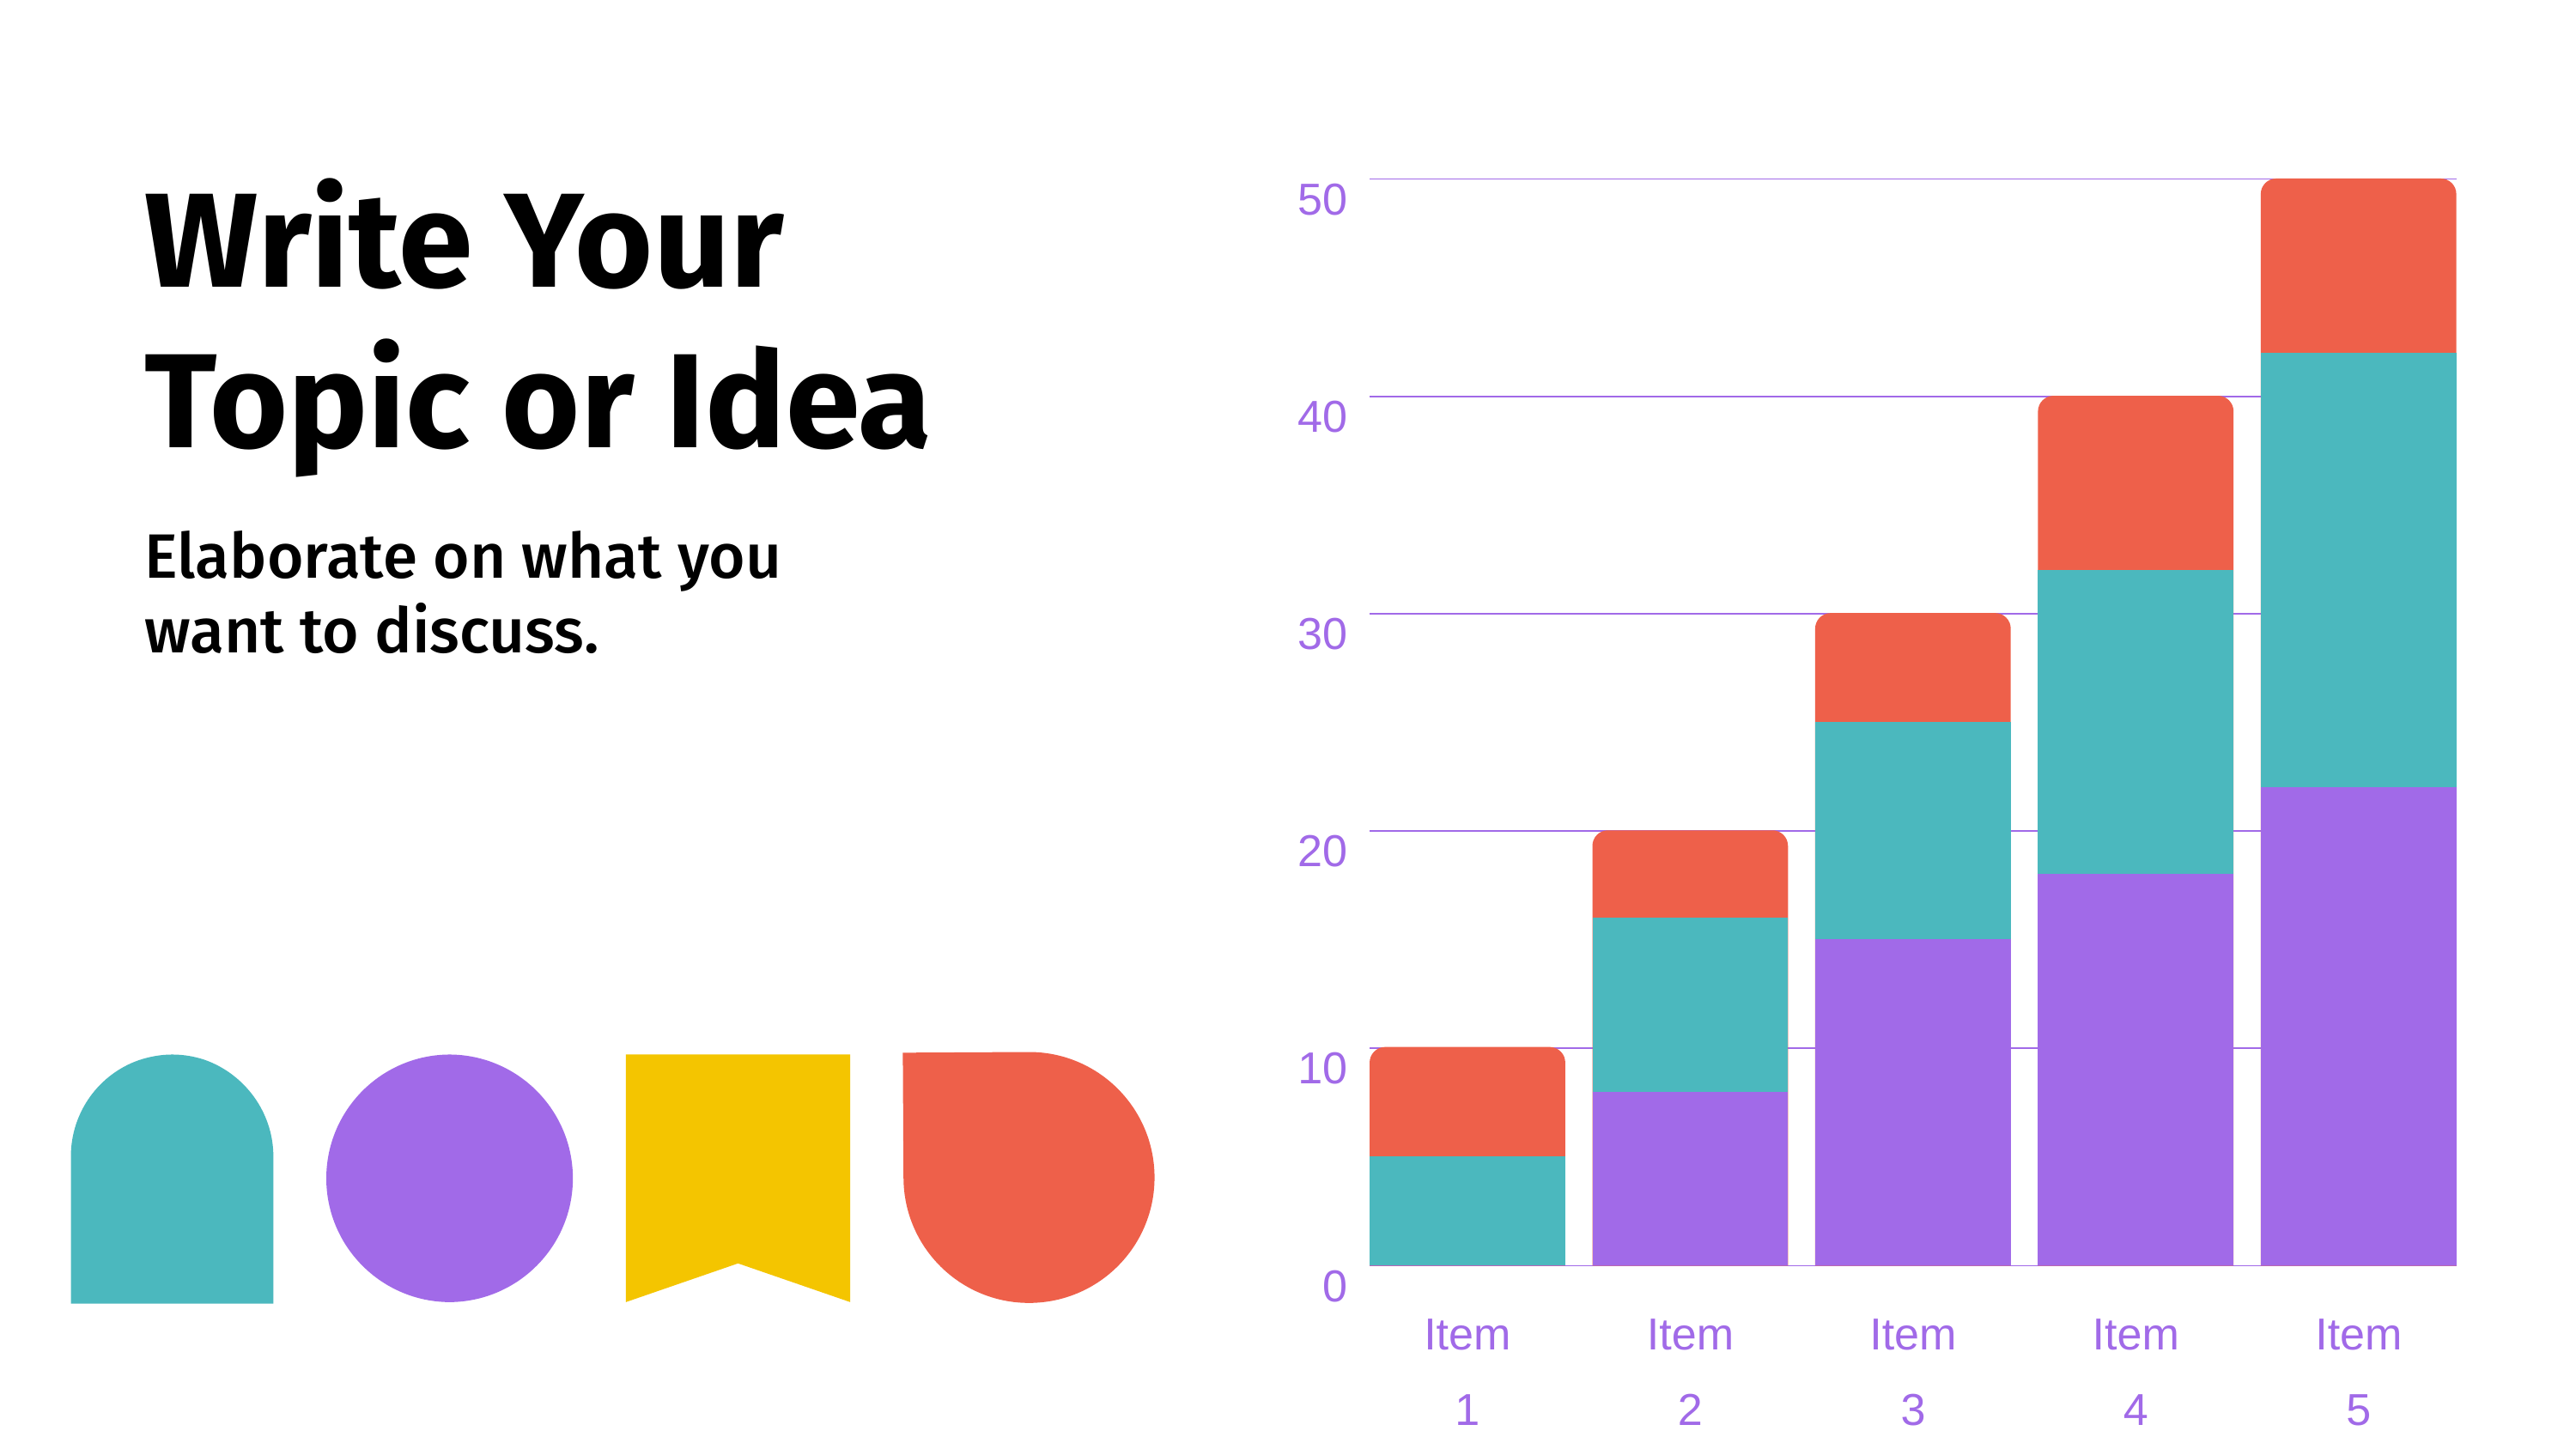

50

40
30
20
10
0
Item 1
Item 2
Item 3
Item 4
Item 5
Write Your Topic or Idea
Elaborate on what you want to discuss.